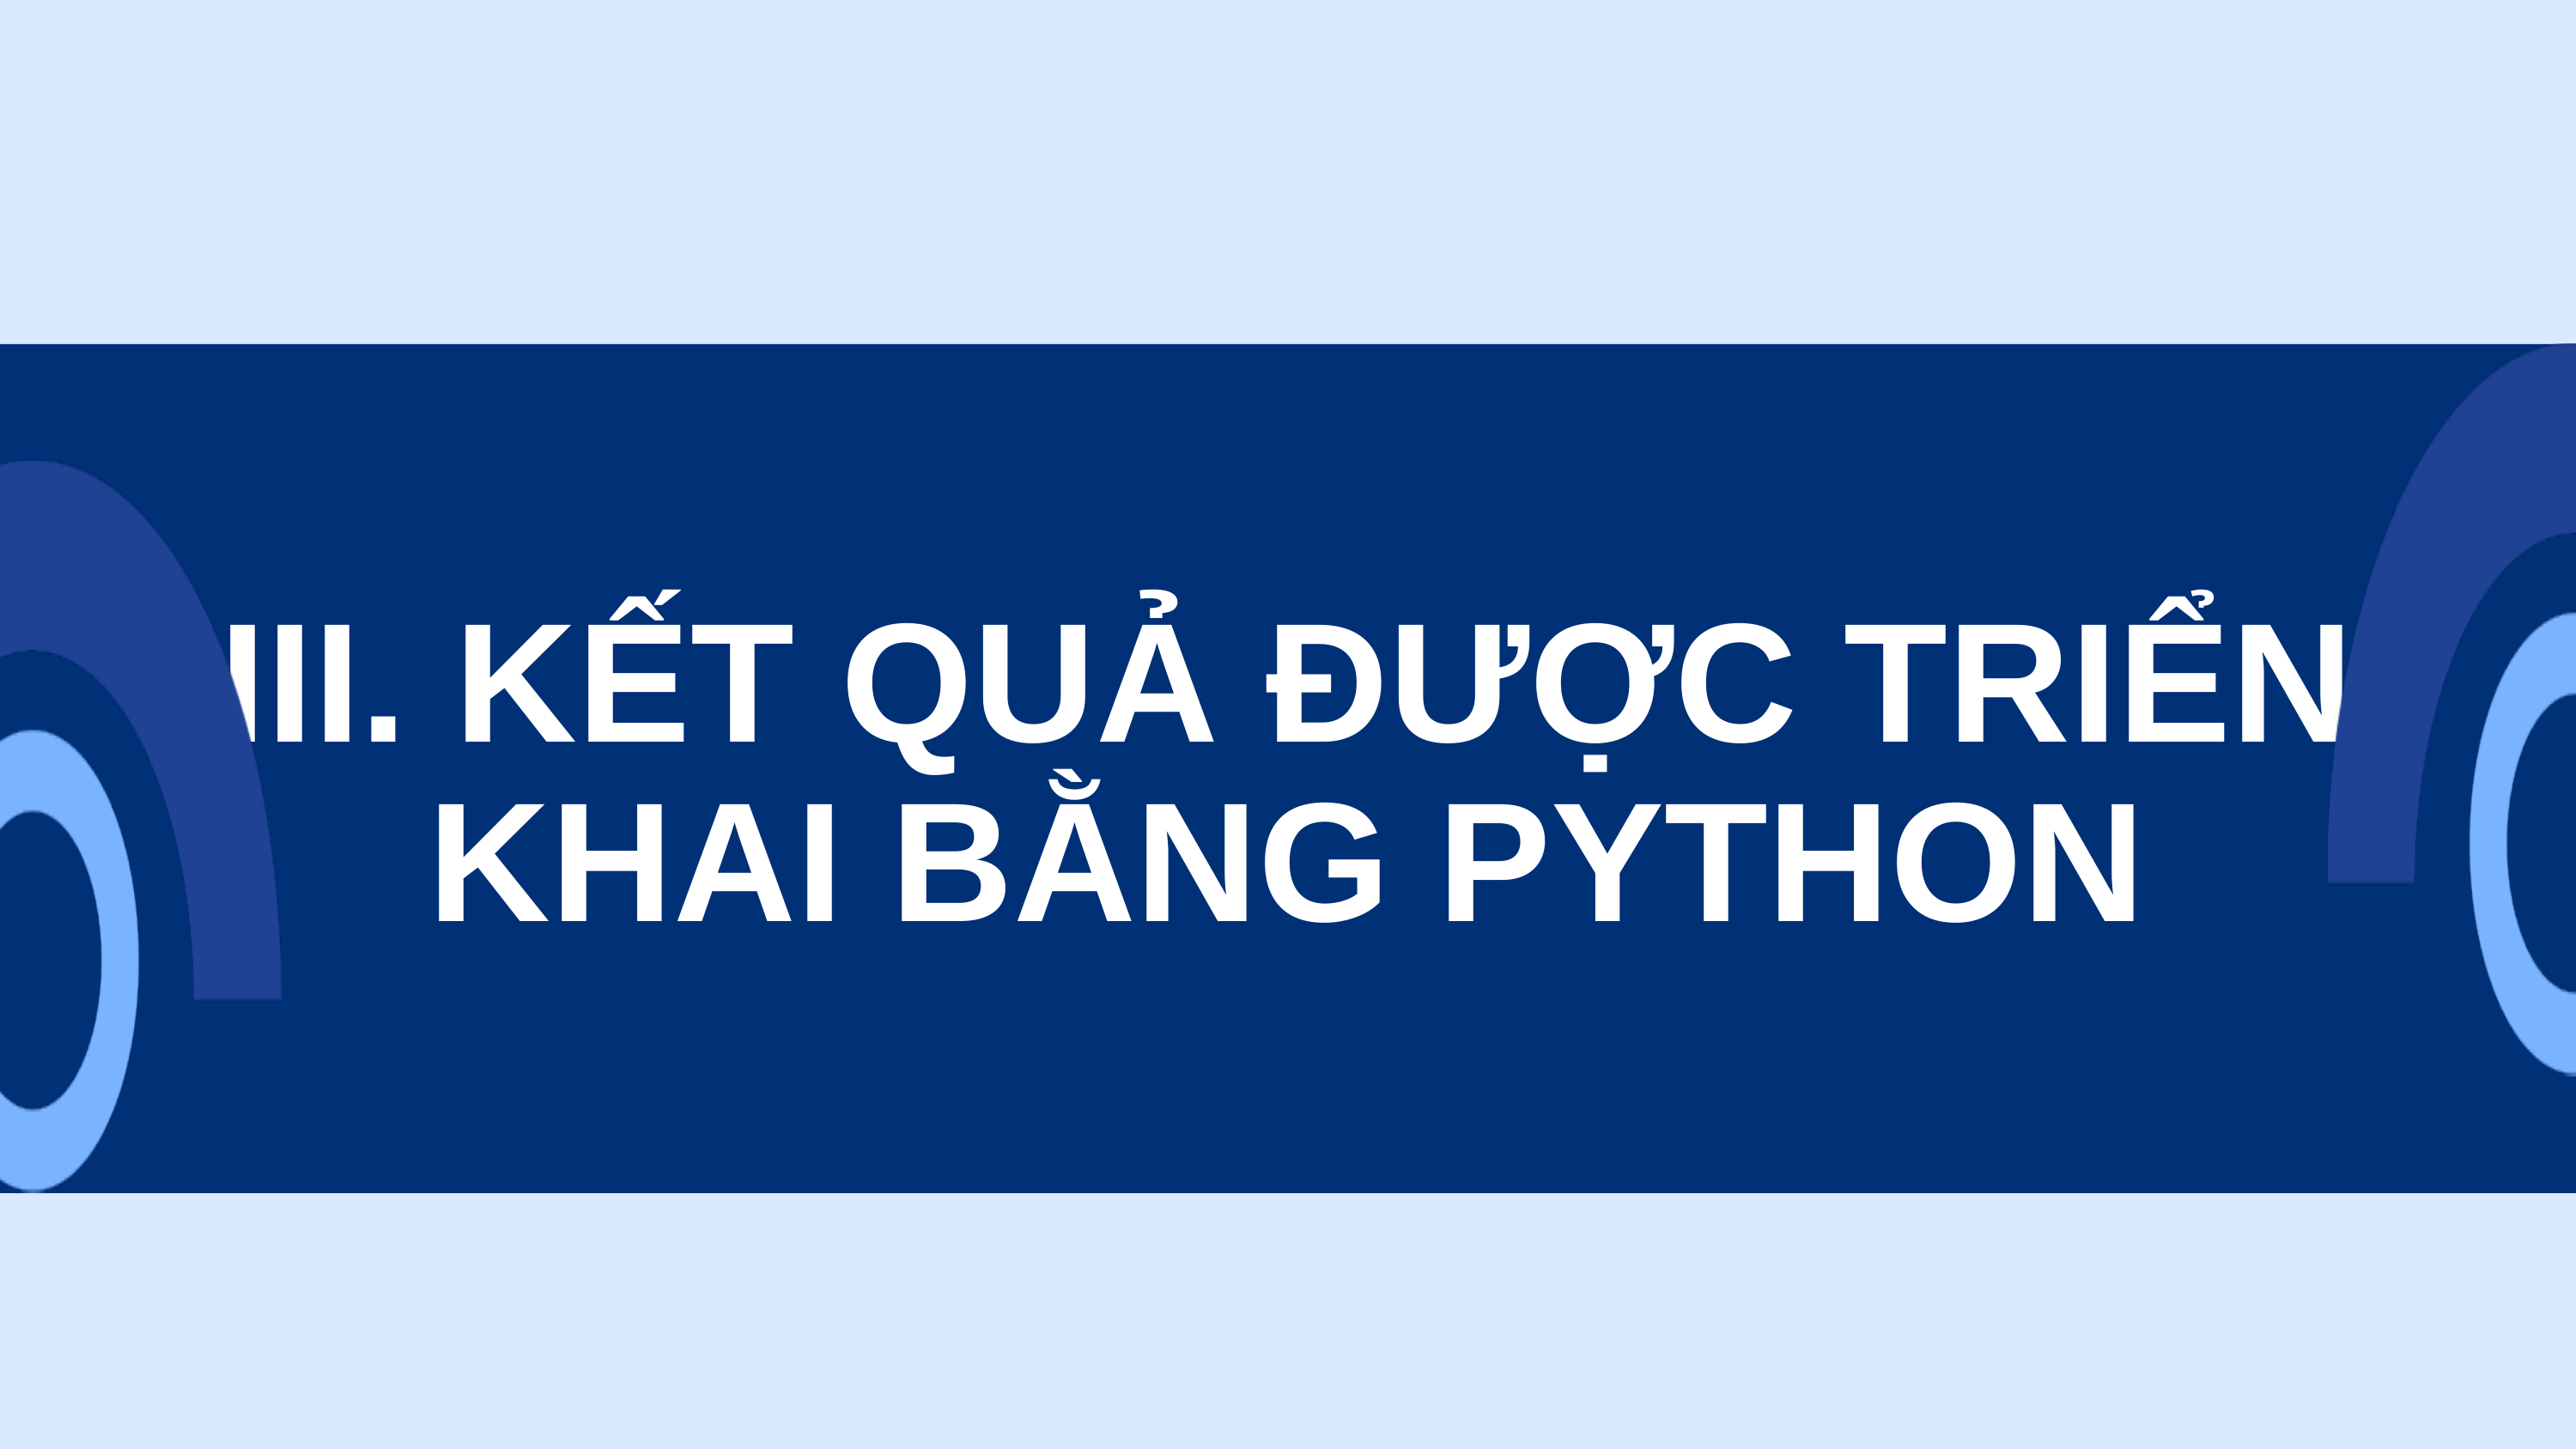

III. KẾT QUẢ ĐƯỢC TRIỂN KHAI BẰNG PYTHON